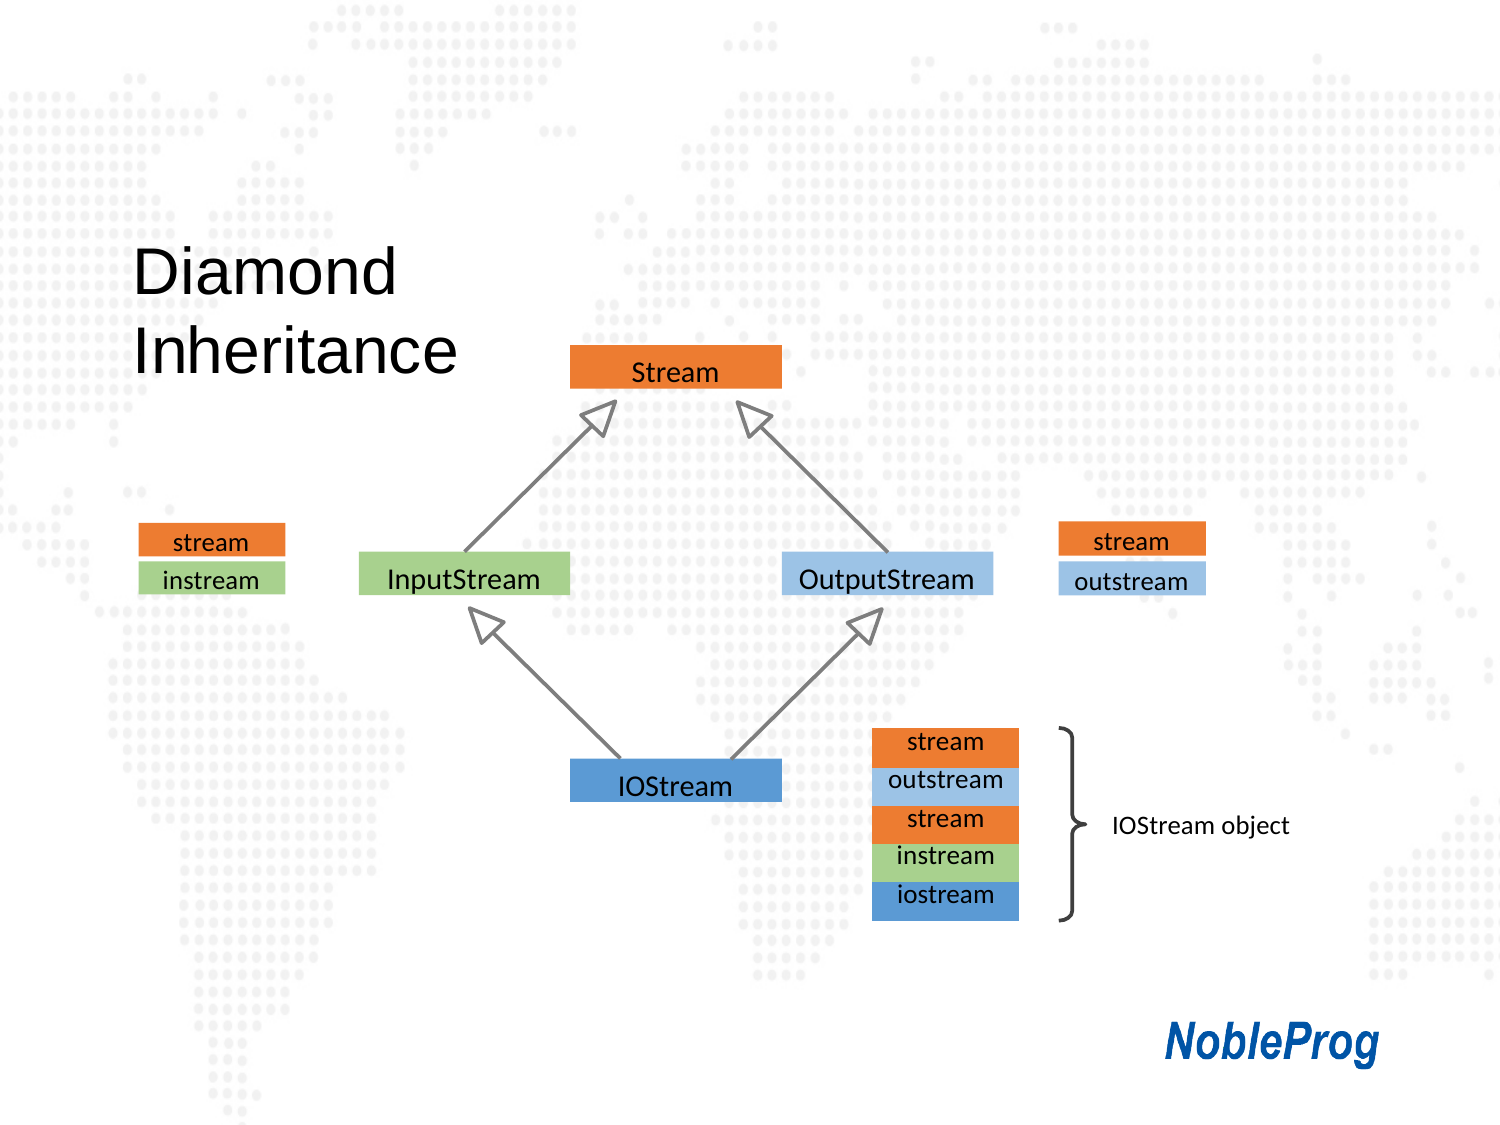

# Diamond Inheritance
Stream

stream
stream
InputStream
OutputStream
instream
outstream

| stream |
| --- |
| outstream |
| stream |
| instream |
| iostream |
IOStream
IOStream object